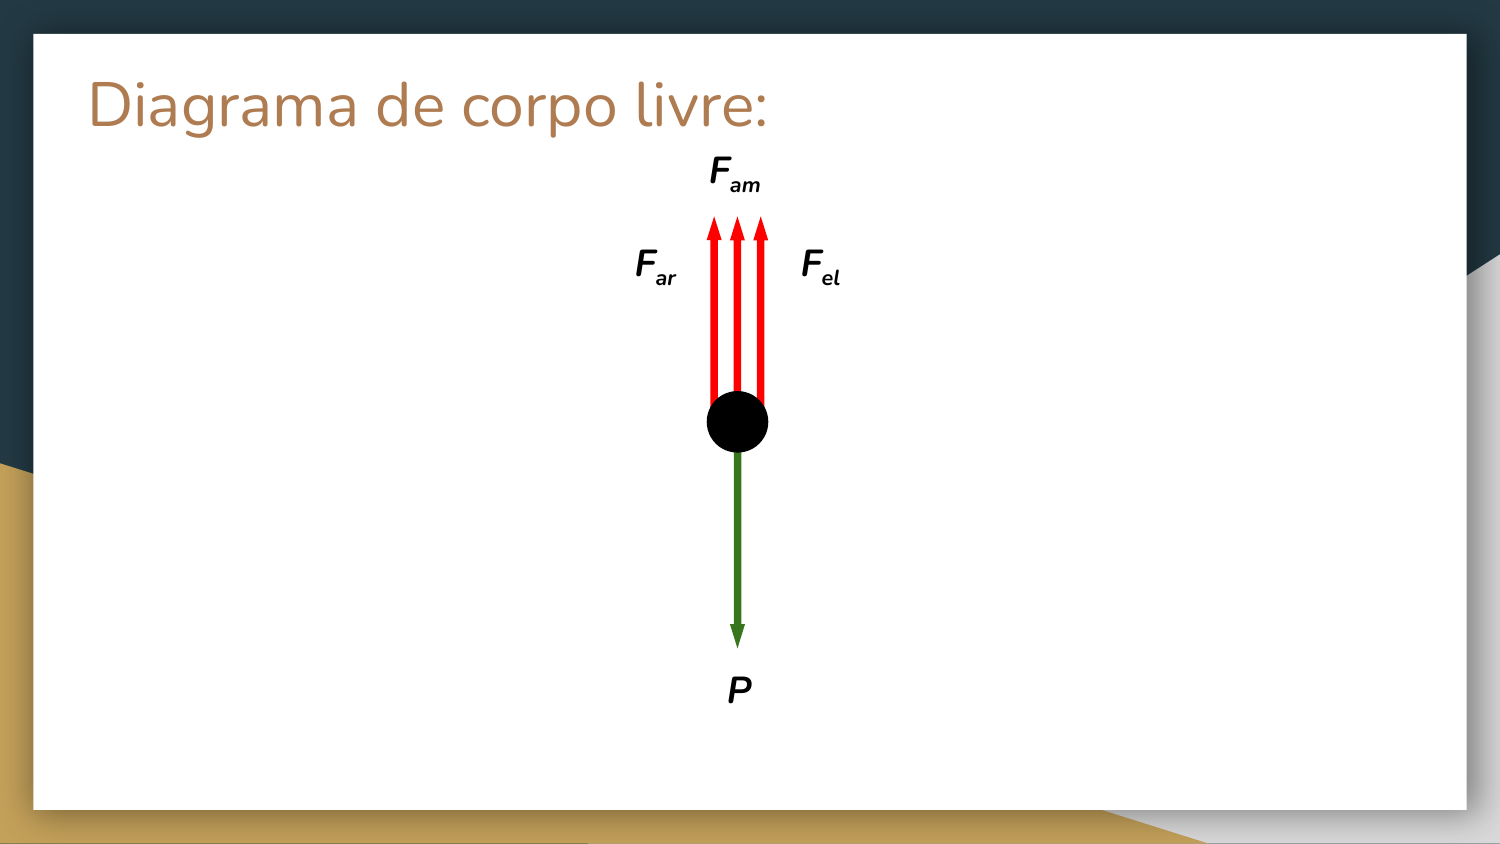

# Diagrama de corpo livre:
Fam

Far
Fel

P